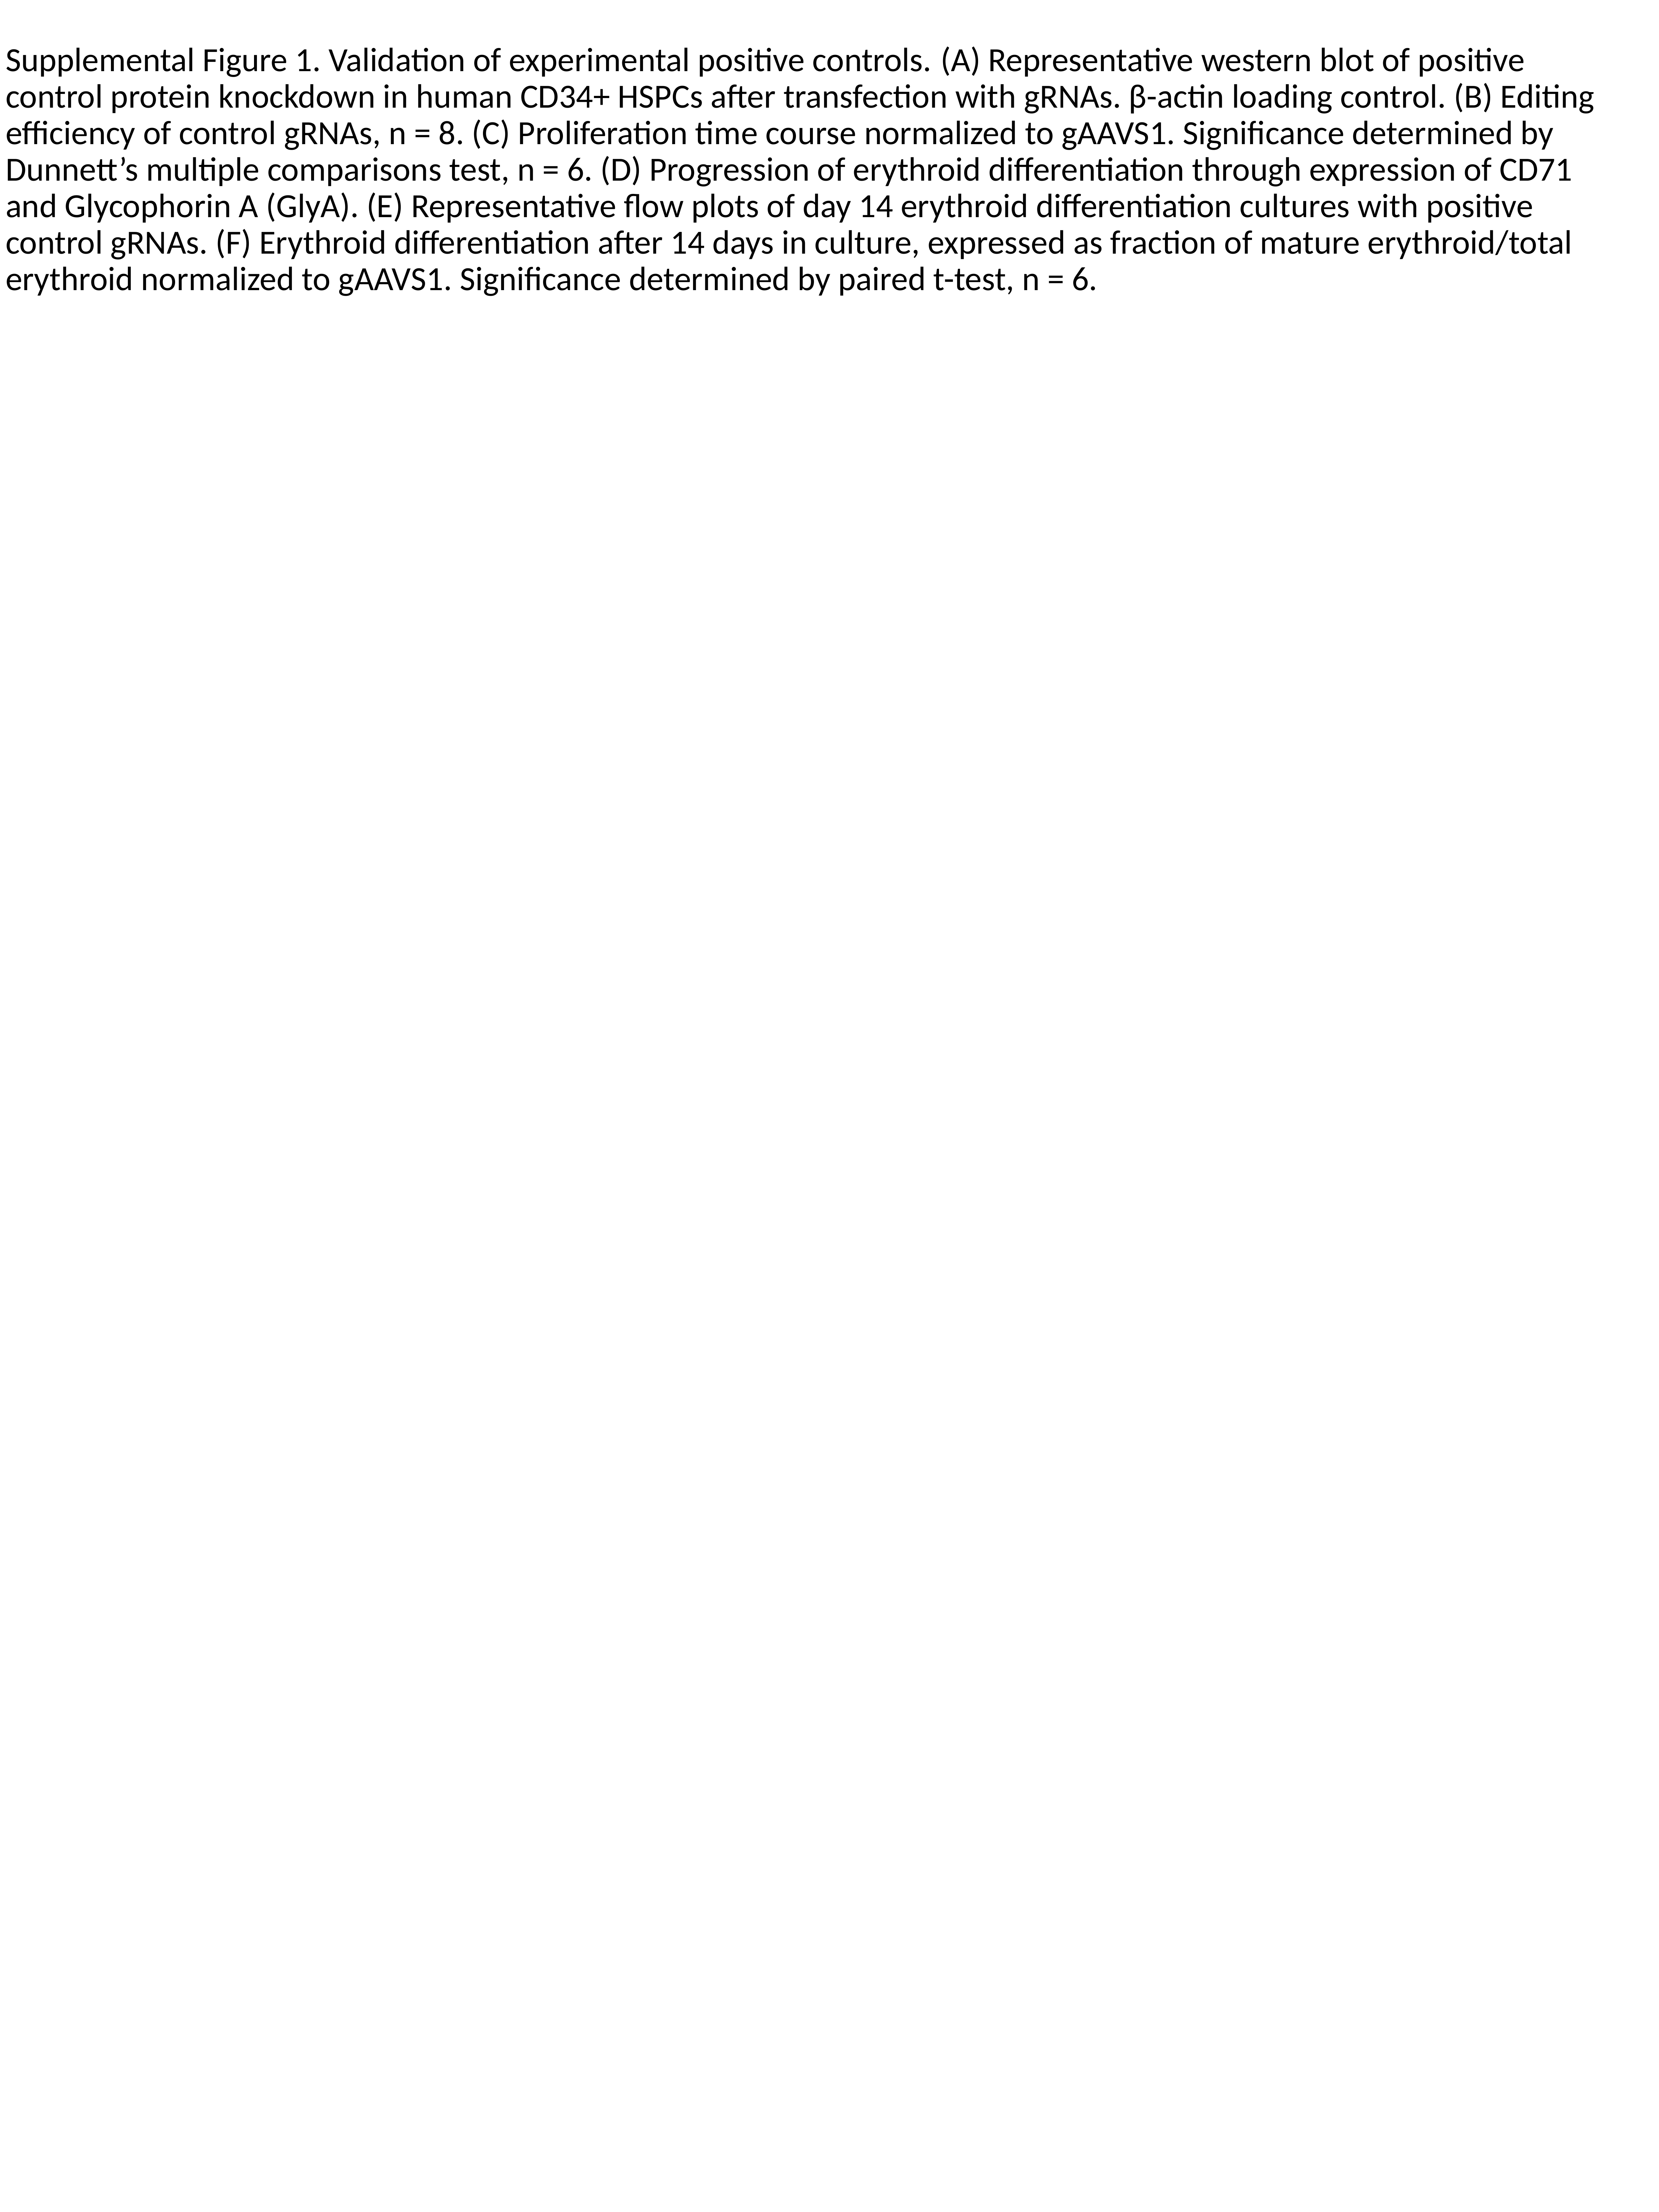

# Supplemental Figure 1. Validation of experimental positive controls. (A) Representative western blot of positive control protein knockdown in human CD34+ HSPCs after transfection with gRNAs. β-actin loading control. (B) Editing efficiency of control gRNAs, n = 8. (C) Proliferation time course normalized to gAAVS1. Significance determined by Dunnett’s multiple comparisons test, n = 6. (D) Progression of erythroid differentiation through expression of CD71 and Glycophorin A (GlyA). (E) Representative flow plots of day 14 erythroid differentiation cultures with positive control gRNAs. (F) Erythroid differentiation after 14 days in culture, expressed as fraction of mature erythroid/total erythroid normalized to gAAVS1. Significance determined by paired t-test, n = 6.